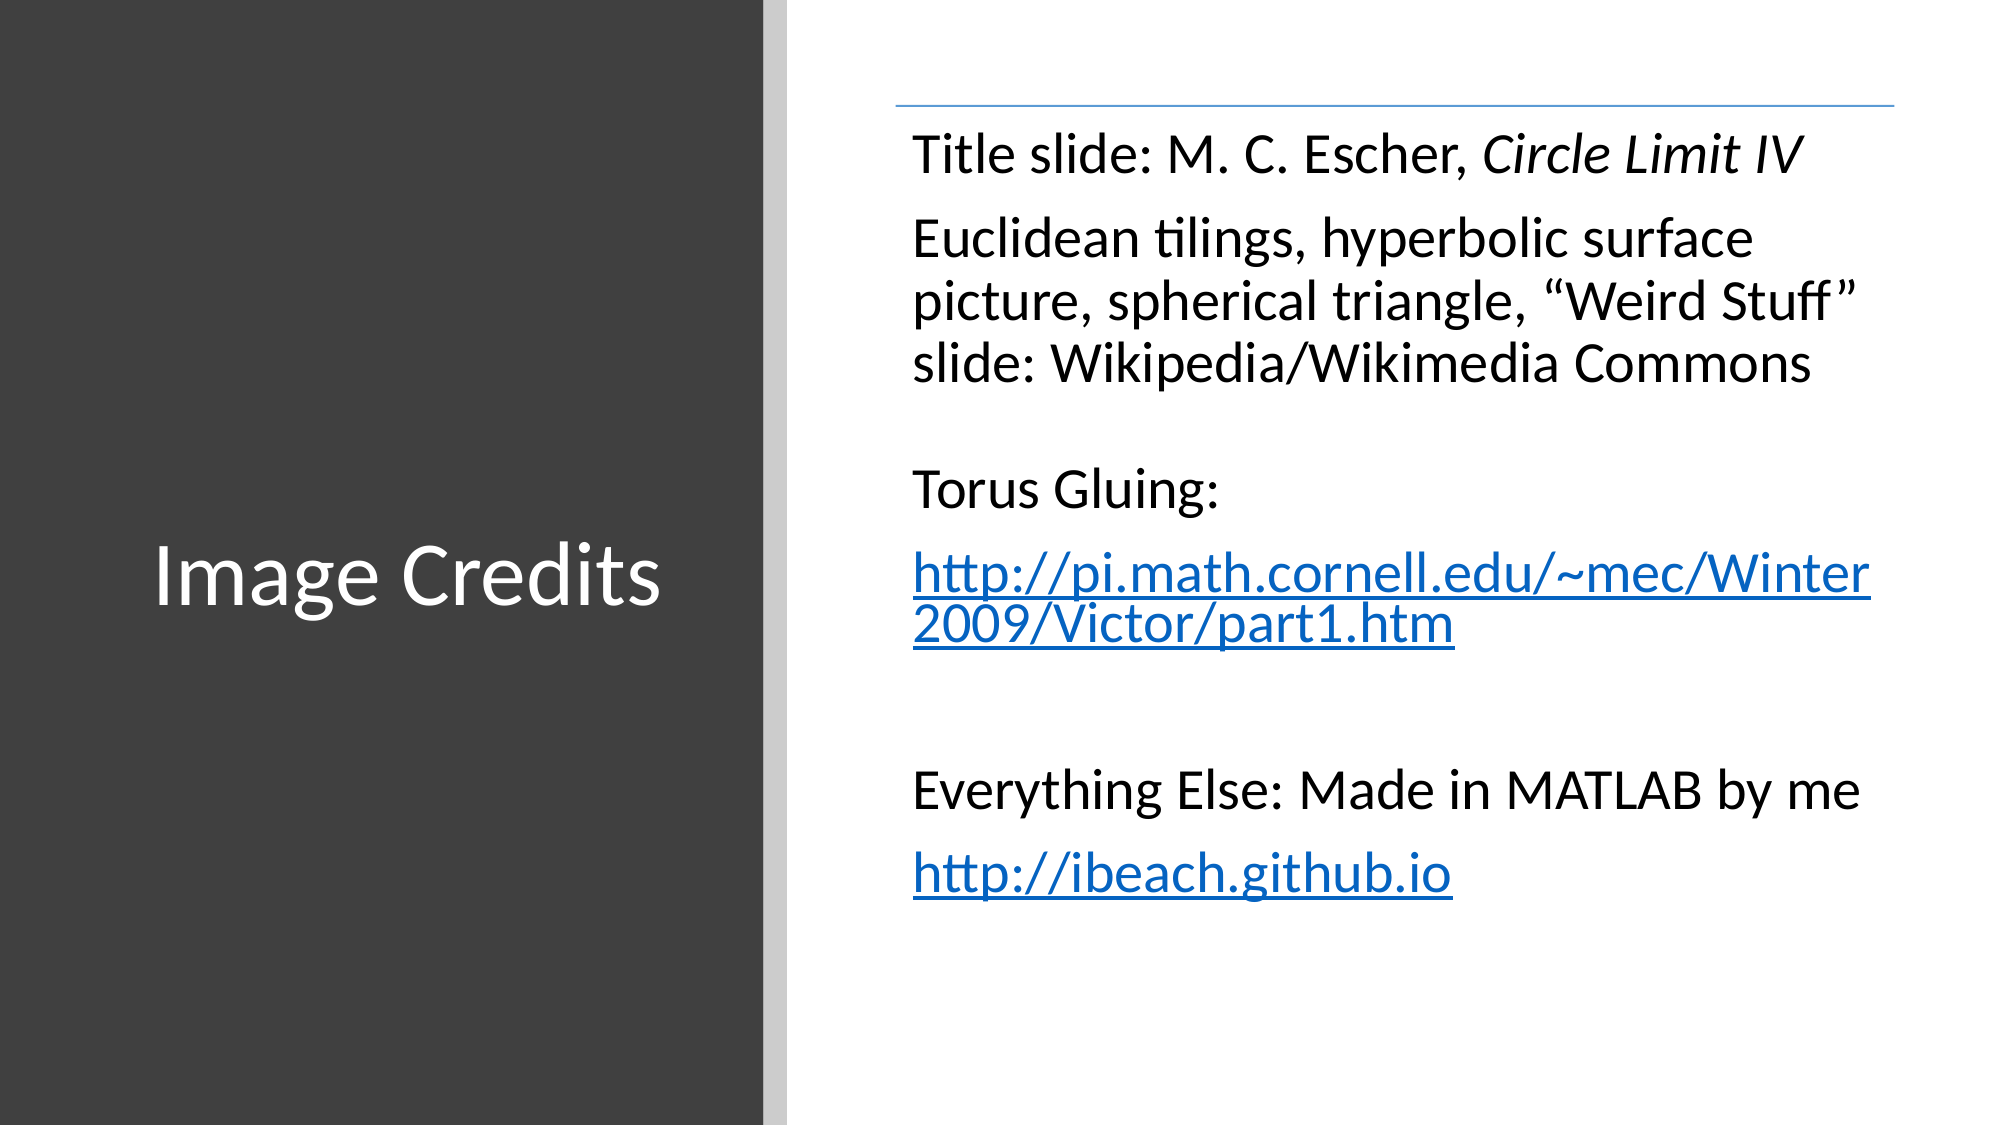

Title slide: M. C. Escher, Circle Limit IV
Euclidean tilings, hyperbolic surface picture, spherical triangle, “Weird Stuff” slide: Wikipedia/Wikimedia Commons
Torus Gluing:
http://pi.math.cornell.edu/~mec/Winter2009/Victor/part1.htm

Everything Else: Made in MATLAB by me
http://ibeach.github.io
# Image Credits